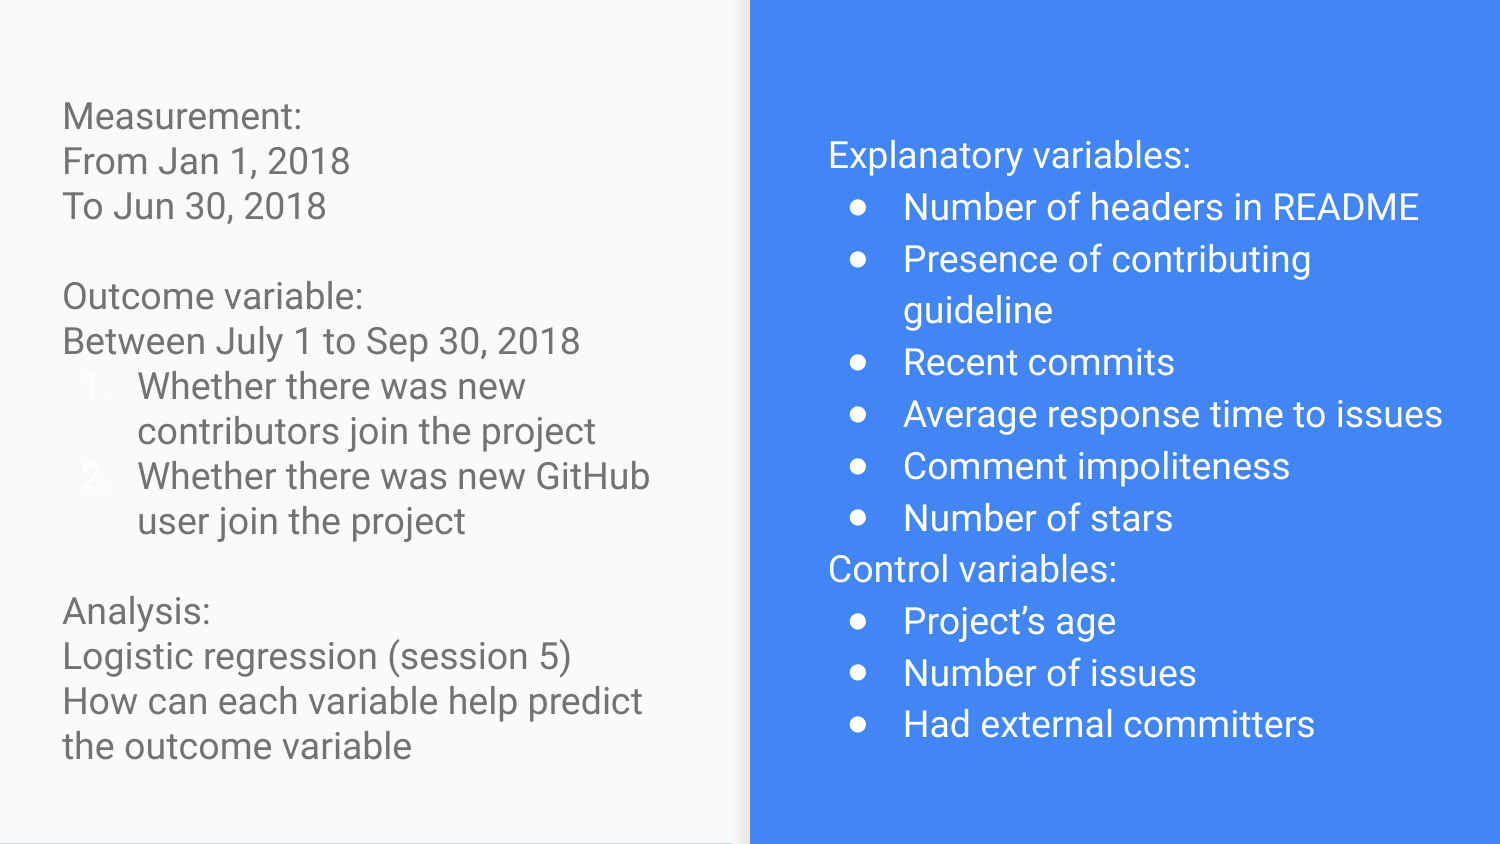

Explanatory variables:
Number of headers in README
Presence of contributing guideline
Recent commits
Average response time to issues
Comment impoliteness
Number of stars
Control variables:
Project’s age
Number of issues
Had external committers
Measurement:
From Jan 1, 2018
To Jun 30, 2018

Outcome variable:
Between July 1 to Sep 30, 2018
Whether there was new contributors join the project
Whether there was new GitHub user join the project

Analysis:
Logistic regression (session 5)
How can each variable help predict the outcome variable